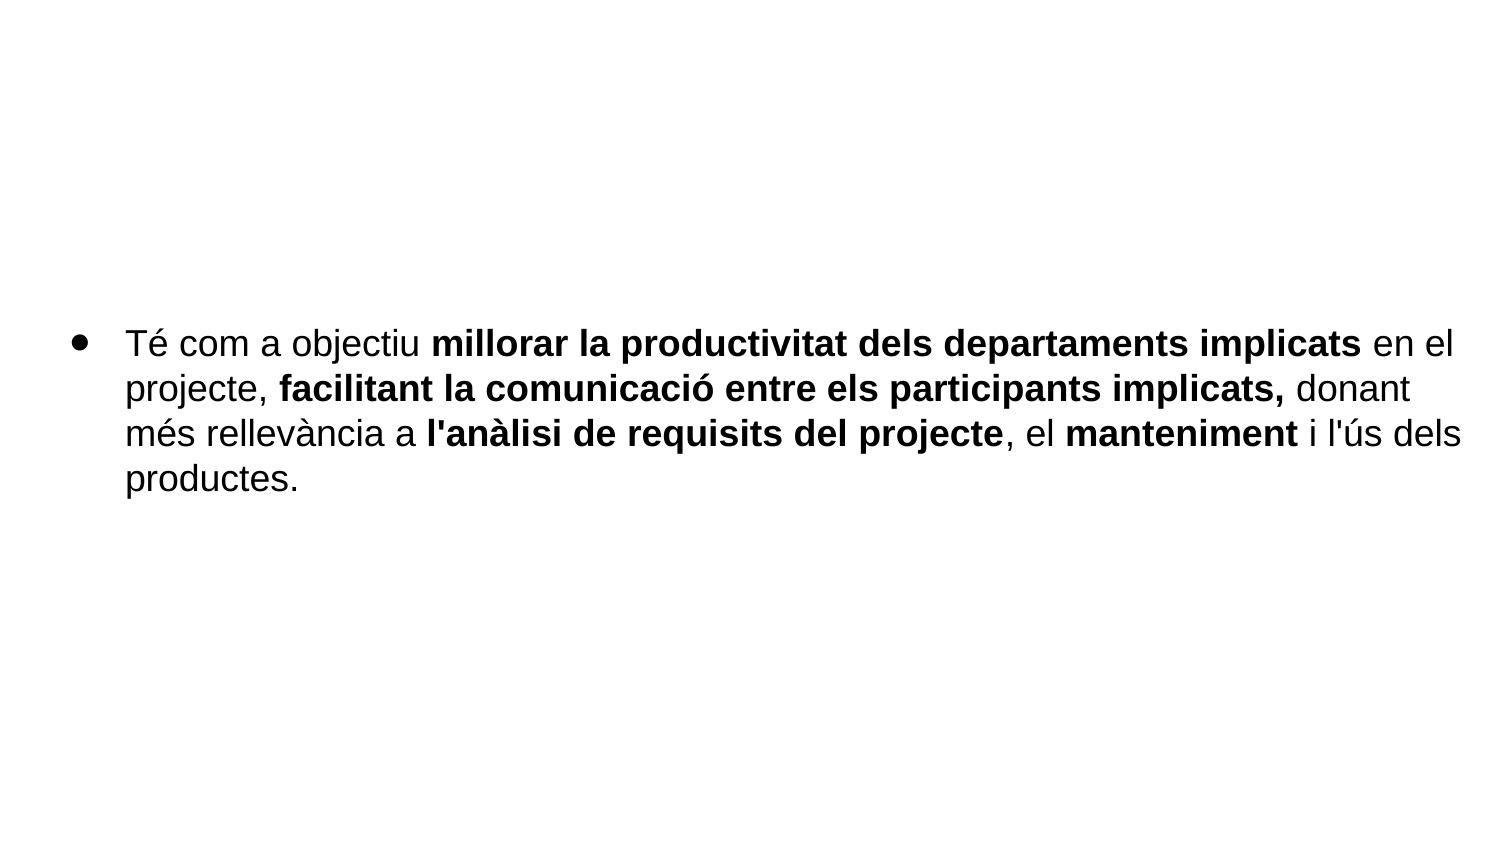

Té com a objectiu millorar la productivitat dels departaments implicats en el projecte, facilitant la comunicació entre els participants implicats, donant més rellevància a l'anàlisi de requisits del projecte, el manteniment i l'ús dels productes.